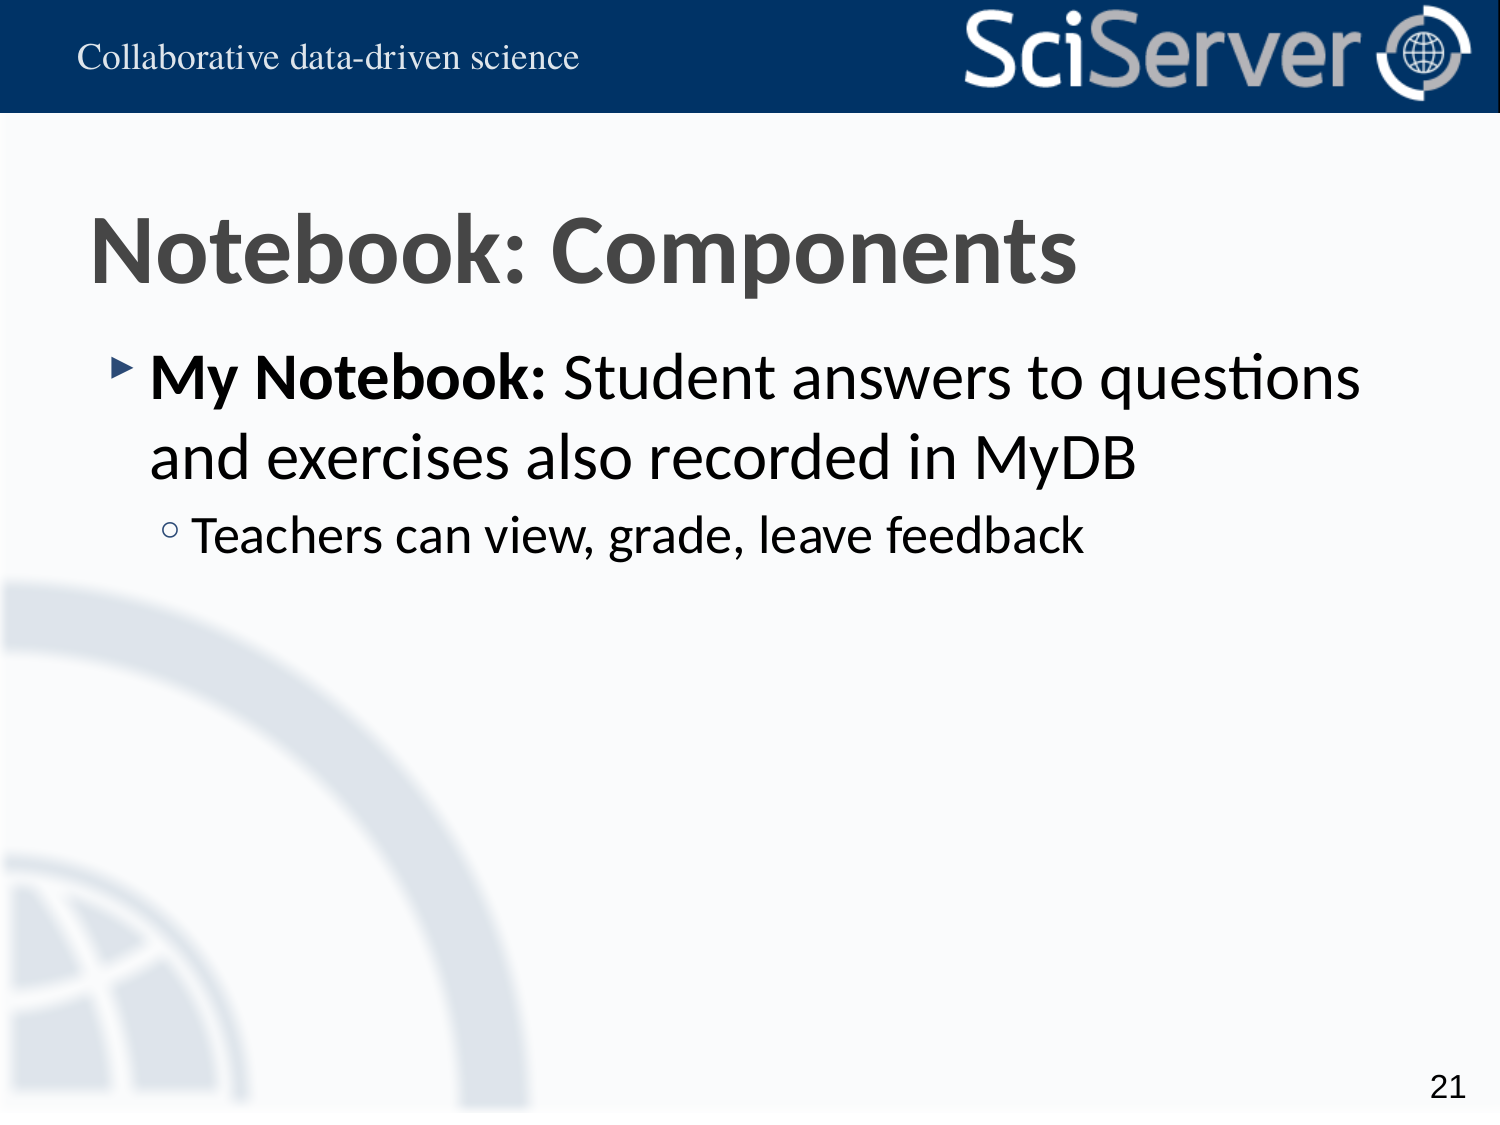

# Notebook: Components
My Notebook: Student answers to questions and exercises also recorded in MyDB
Teachers can view, grade, leave feedback
21